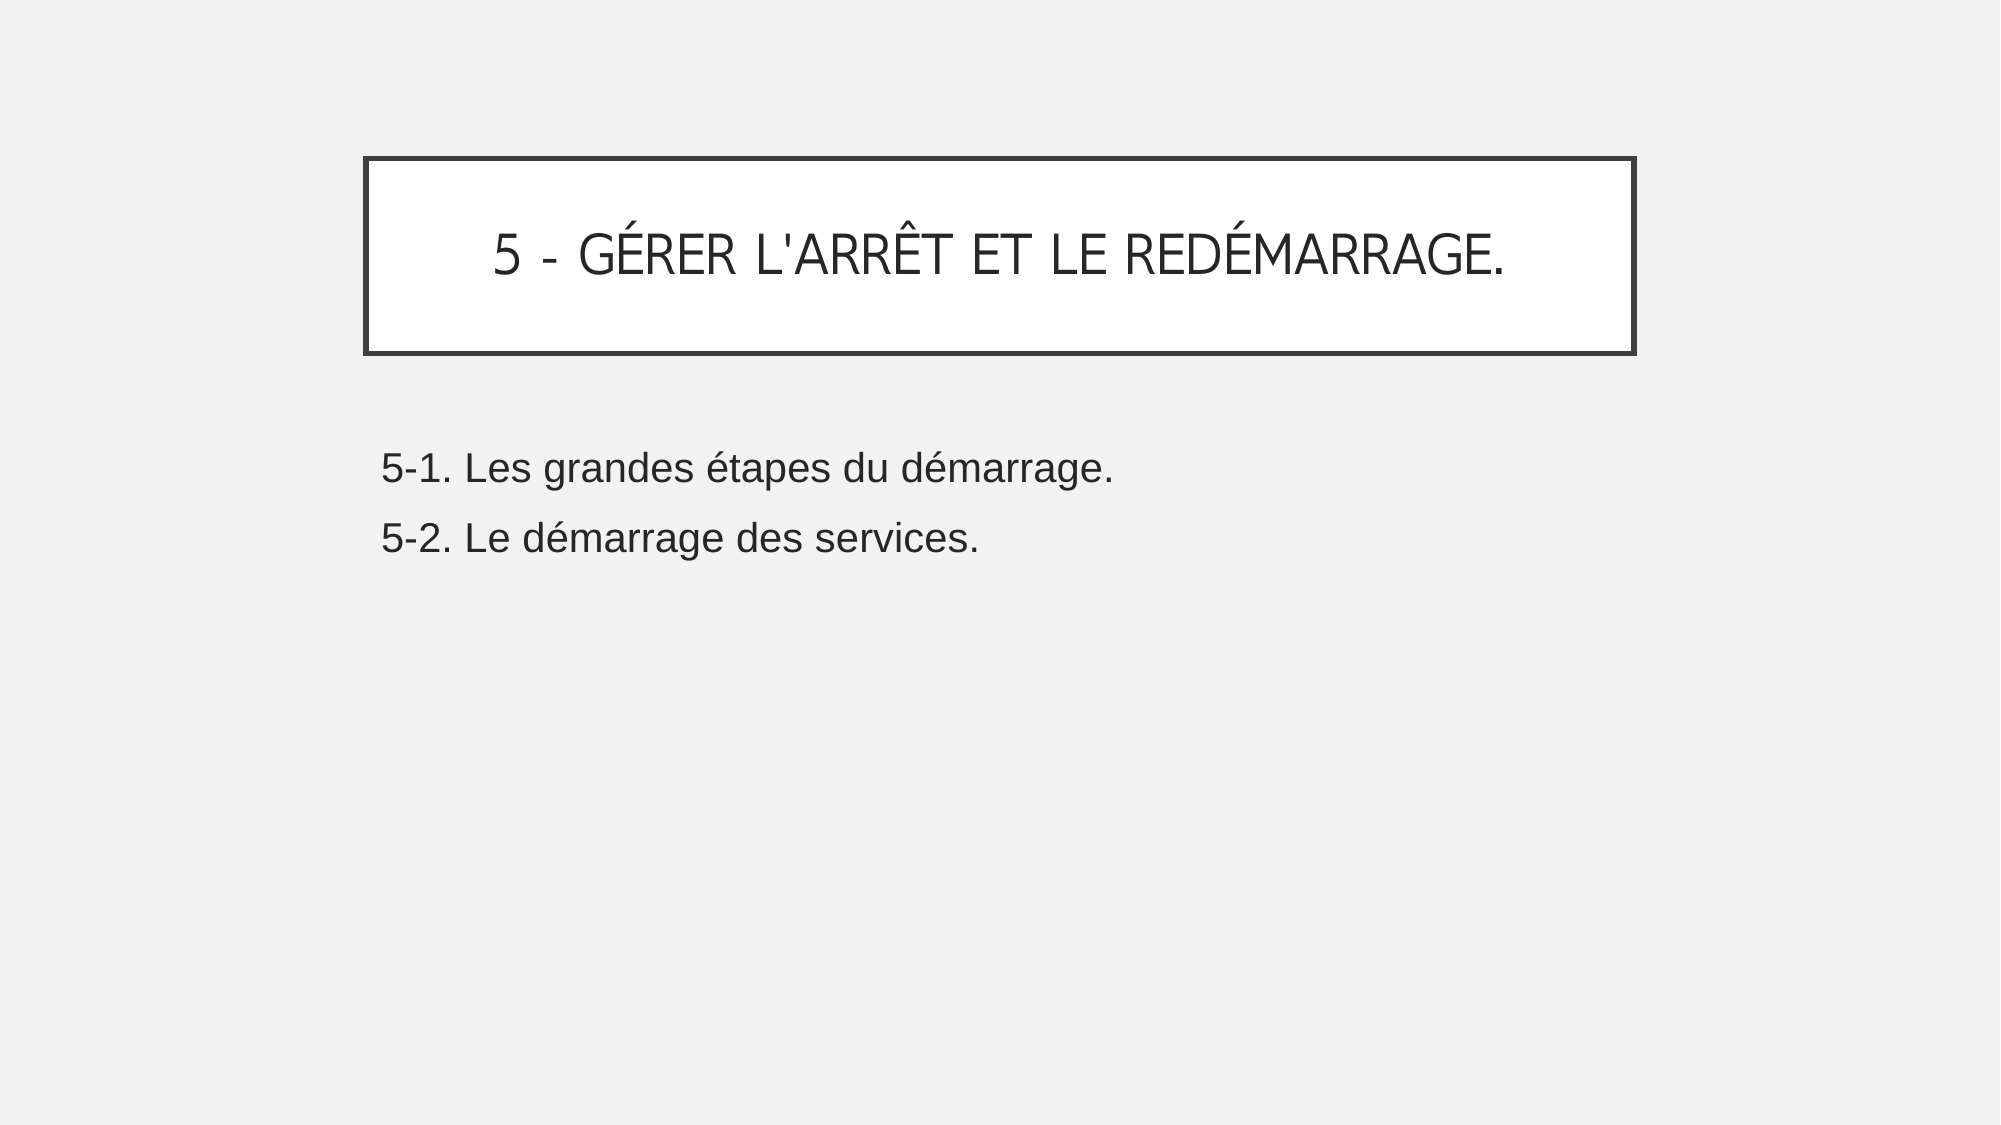

# 5 - GÉRER L'ARRÊT ET LE REDÉMARRAGE.
5-1. Les grandes étapes du démarrage.
5-2. Le démarrage des services.